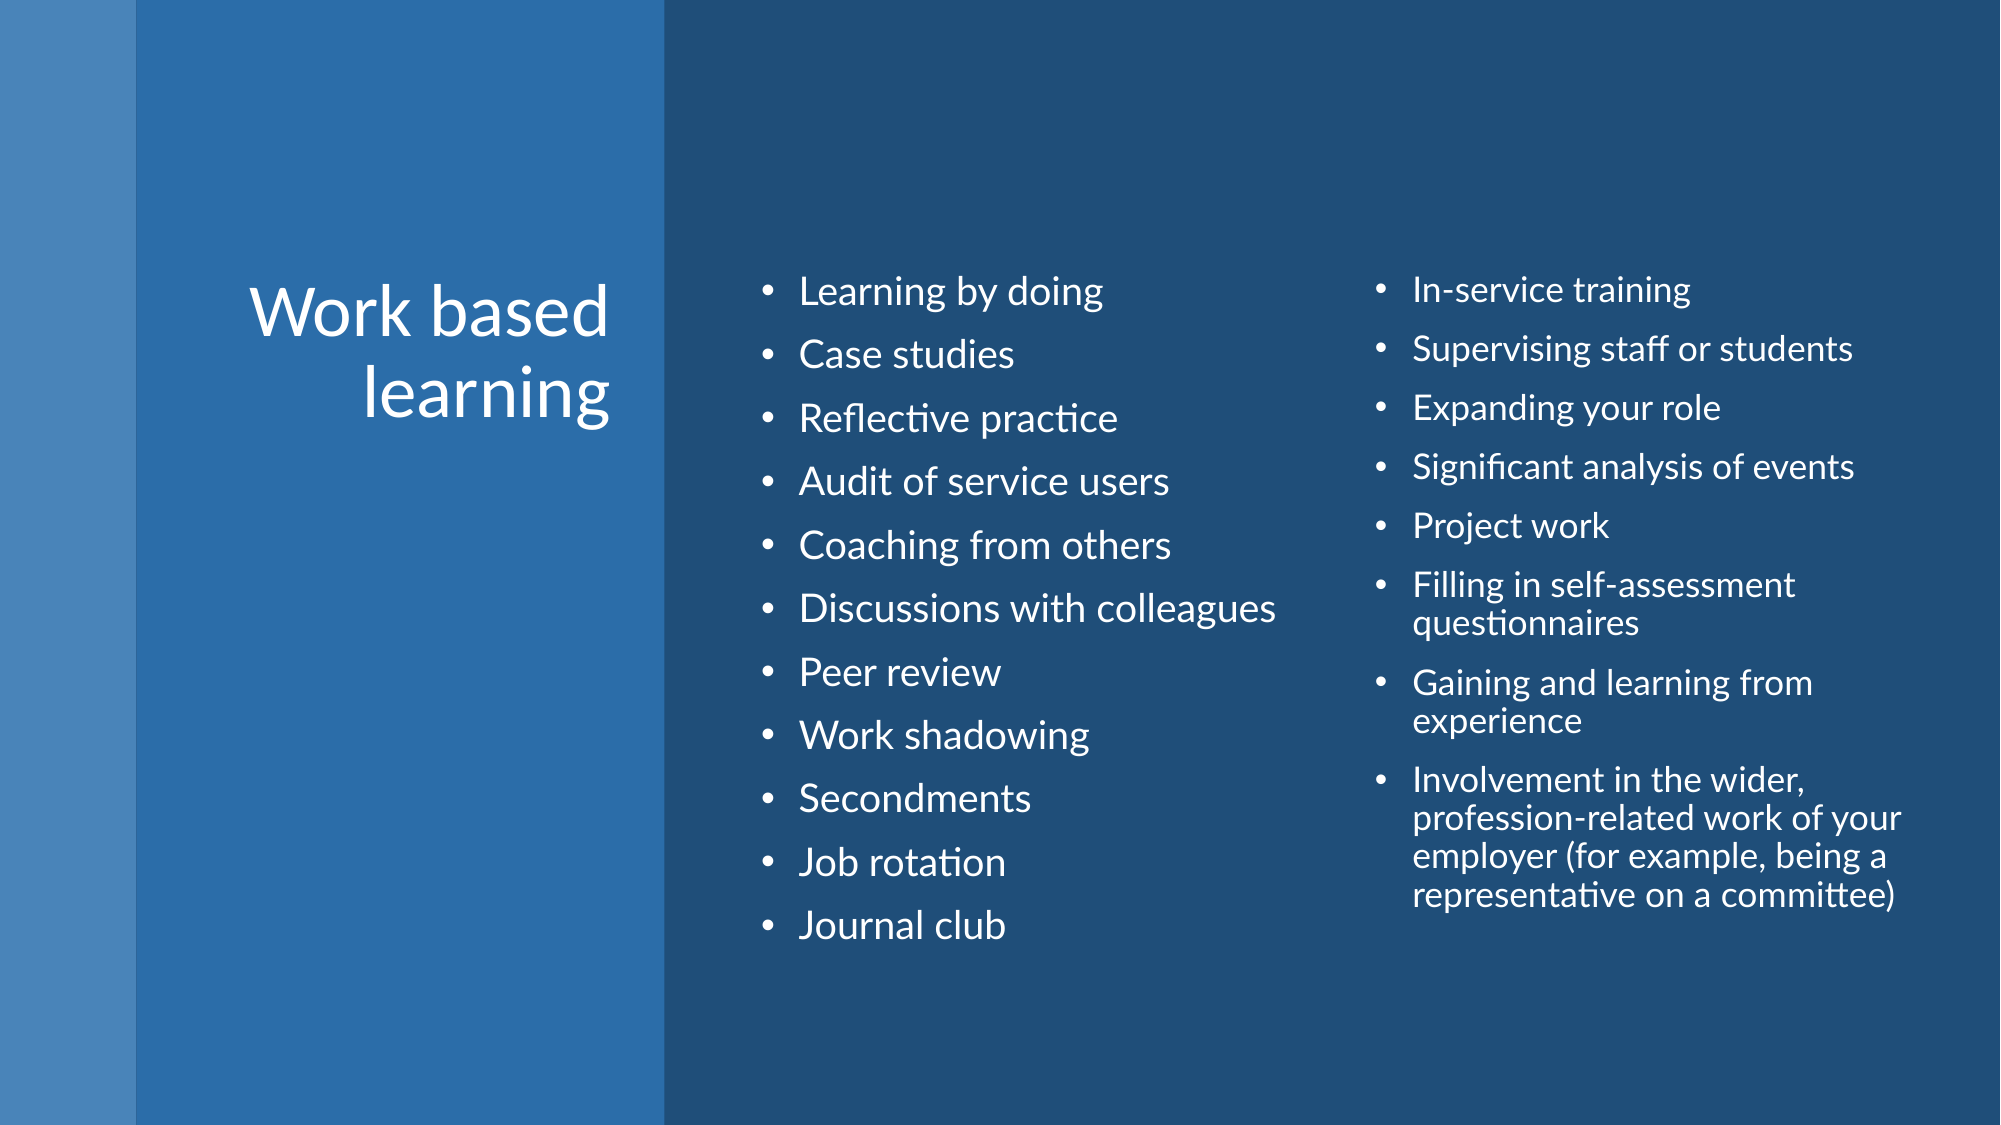

# Work based learning
Learning by doing
Case studies
Reflective practice
Audit of service users
Coaching from others
Discussions with colleagues
Peer review
Work shadowing
Secondments
Job rotation
Journal club

In-service training
Supervising staff or students
Expanding your role
Significant analysis of events
Project work
Filling in self-assessment questionnaires
Gaining and learning from experience
Involvement in the wider, profession-related work of your employer (for example, being a representative on a committee)